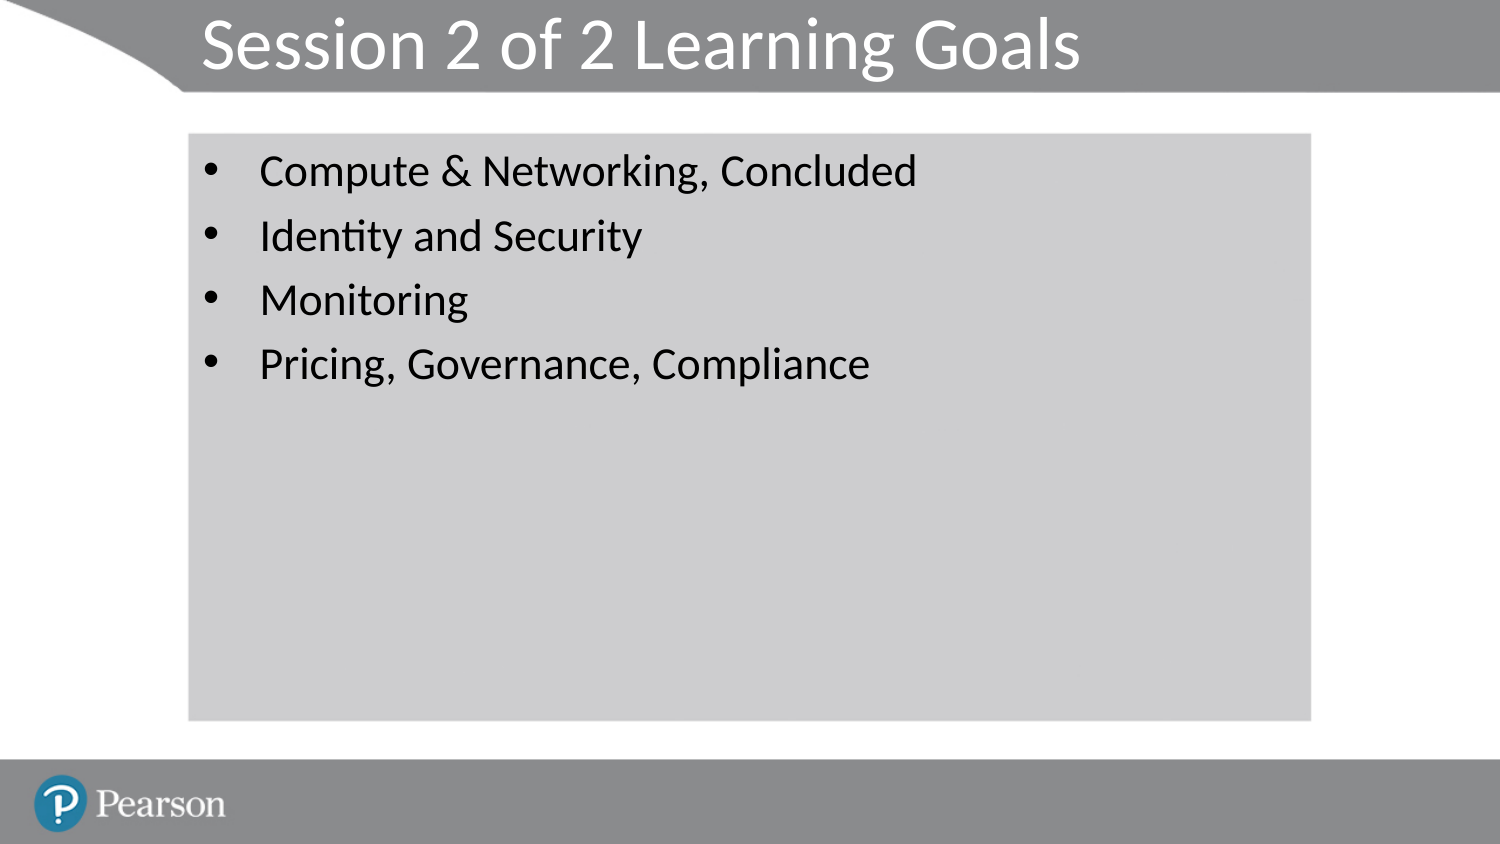

# Session 2 of 2 Learning Goals
Compute & Networking, Concluded
Identity and Security
Monitoring
Pricing, Governance, Compliance